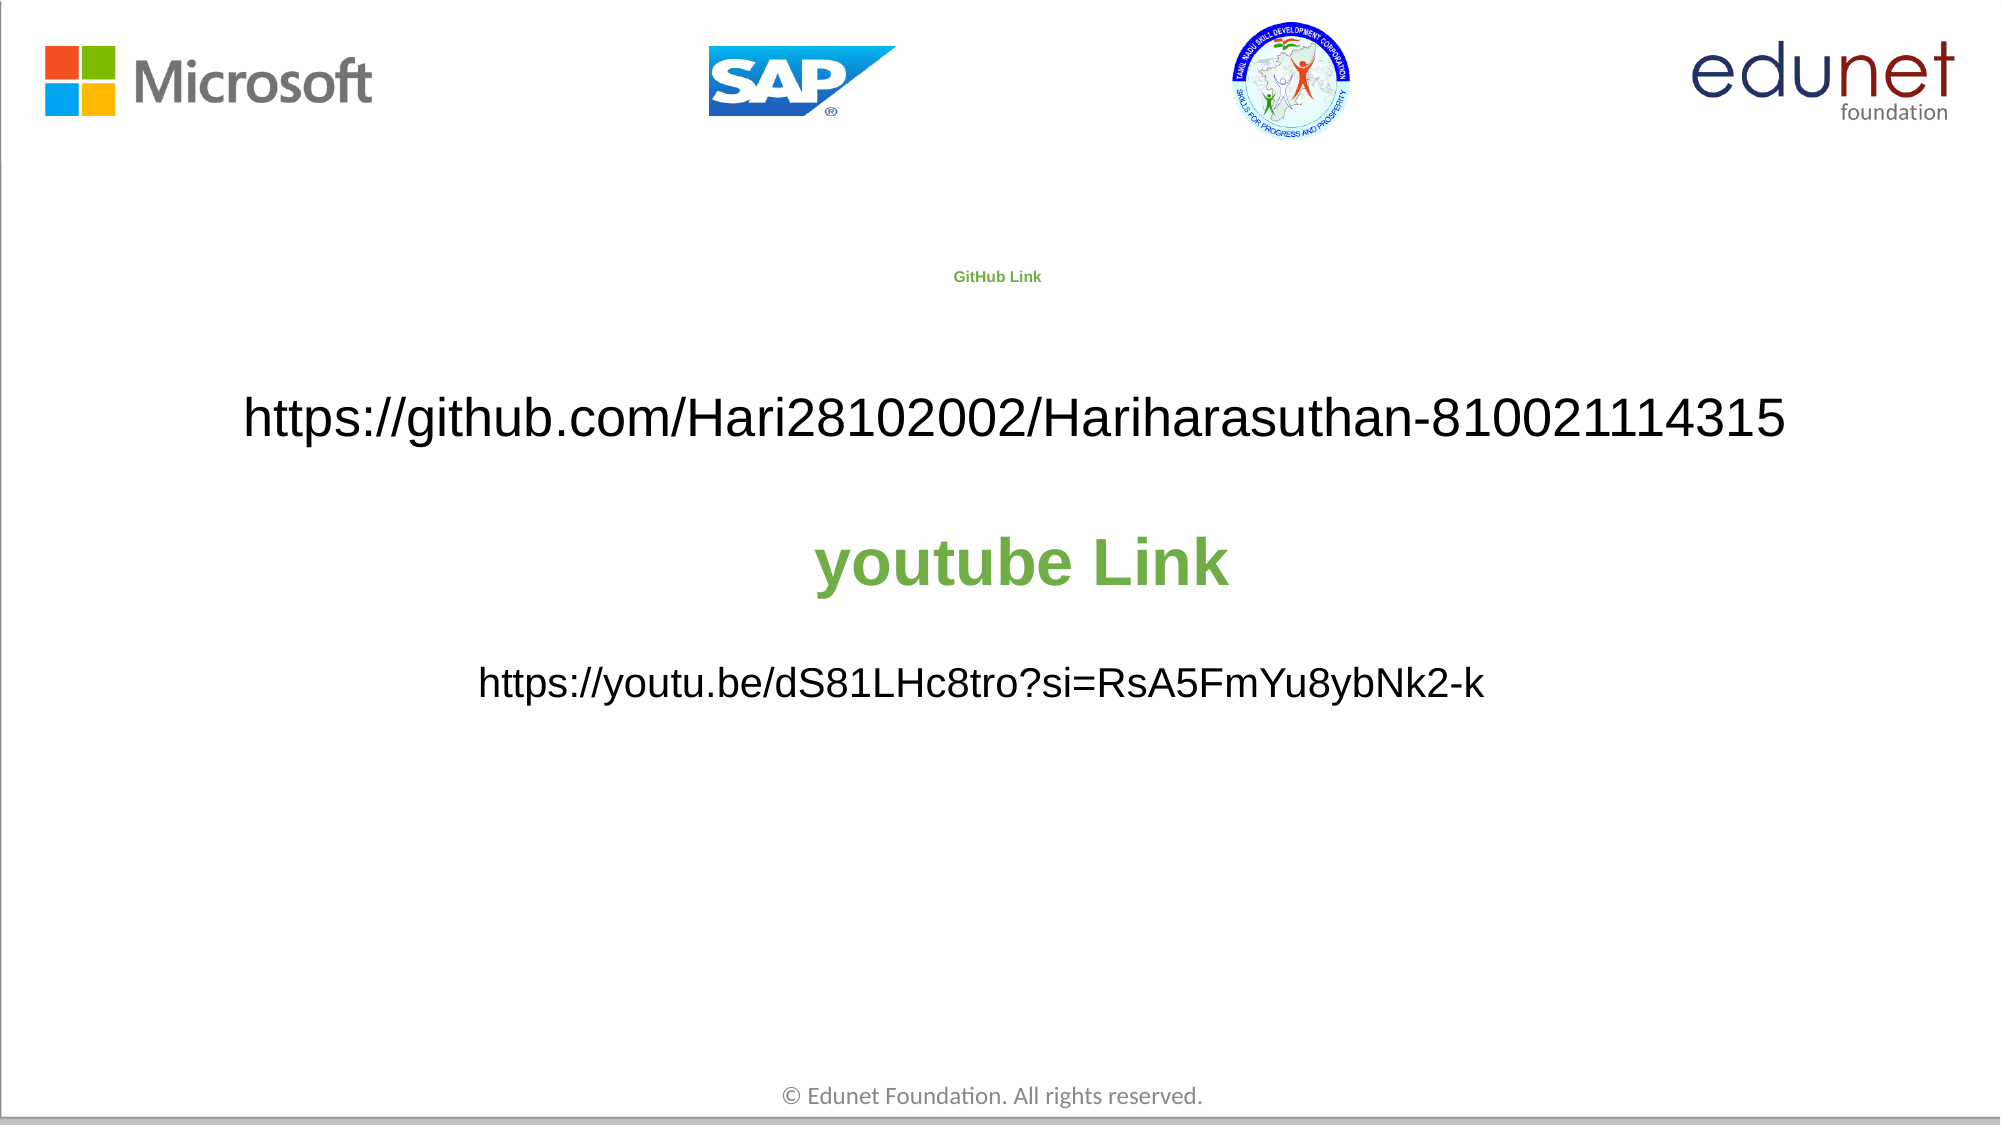

# GitHub Link
https://github.com/Hari28102002/Hariharasuthan-810021114315
youtube Link
https://youtu.be/dS81LHc8tro?si=RsA5FmYu8ybNk2-k
© Edunet Foundation. All rights reserved.